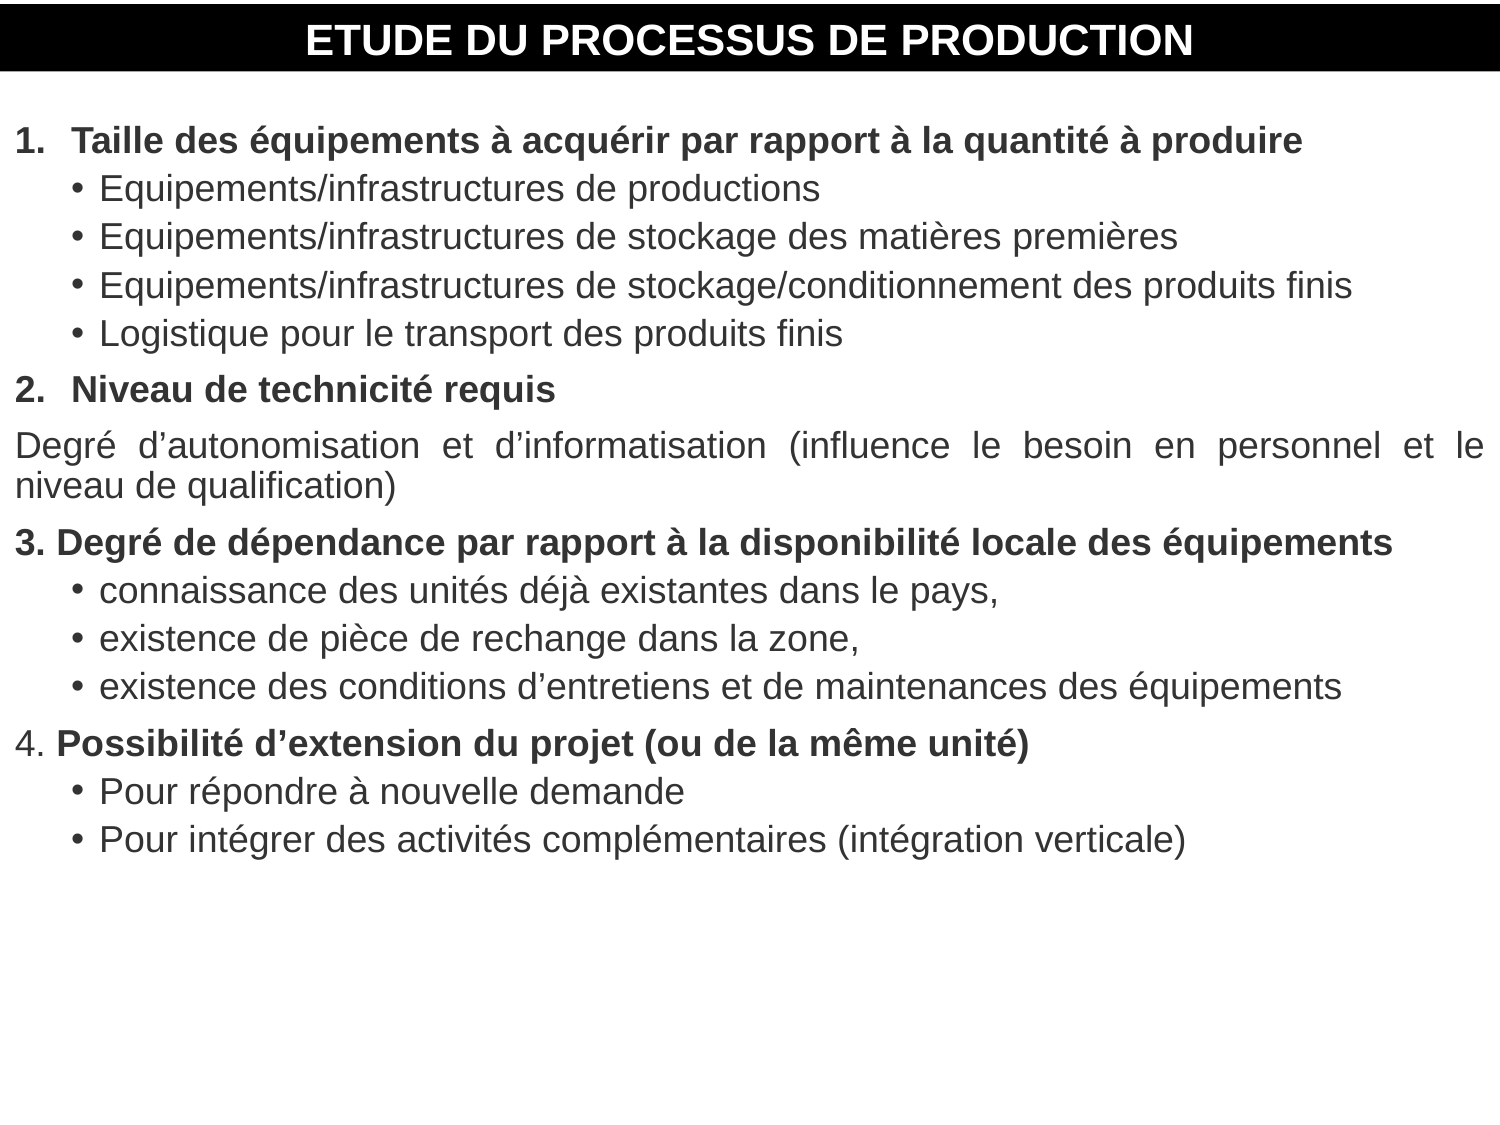

ETUDE DU PROCESSUS DE PRODUCTION
# Taille des équipements à acquérir par rapport à la quantité à produire
Equipements/infrastructures de productions
Equipements/infrastructures de stockage des matières premières
Equipements/infrastructures de stockage/conditionnement des produits finis
Logistique pour le transport des produits finis
Niveau de technicité requis
Degré d’autonomisation et d’informatisation (influence le besoin en personnel et le niveau de qualification)
3. Degré de dépendance par rapport à la disponibilité locale des équipements
connaissance des unités déjà existantes dans le pays,
existence de pièce de rechange dans la zone,
existence des conditions d’entretiens et de maintenances des équipements
4. Possibilité d’extension du projet (ou de la même unité)
Pour répondre à nouvelle demande
Pour intégrer des activités complémentaires (intégration verticale)